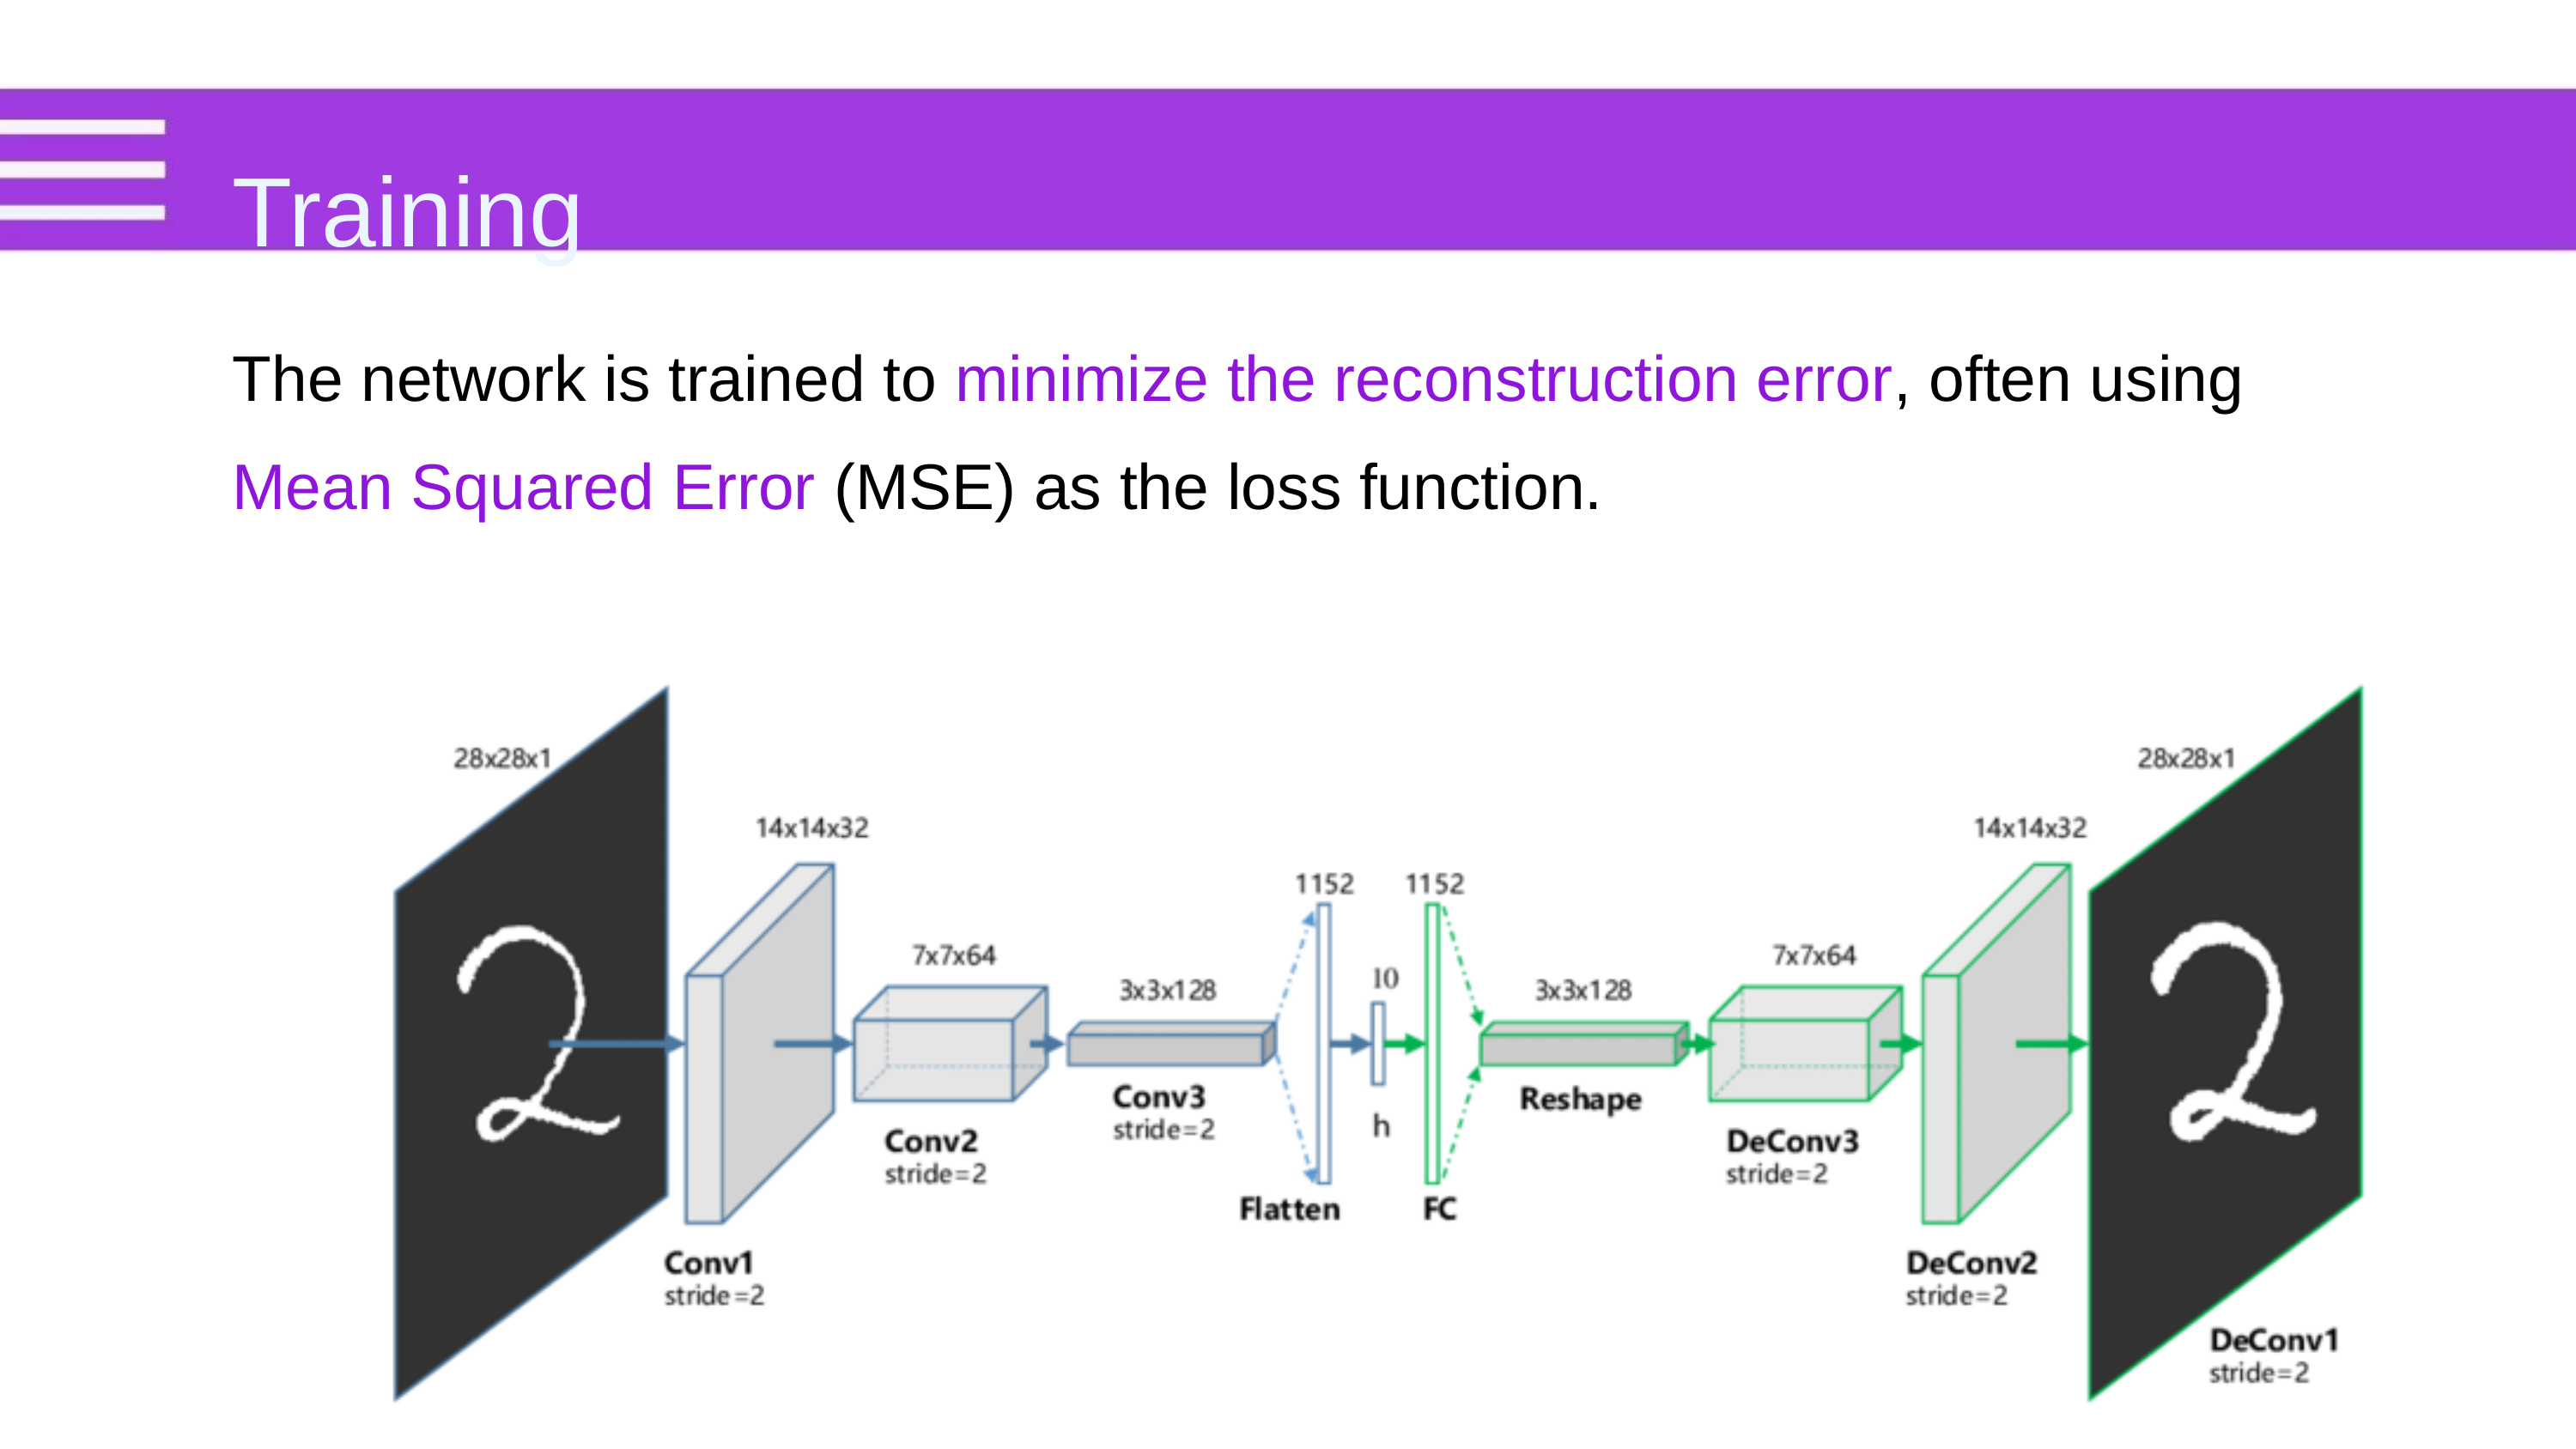

Training
The network is trained to minimize the reconstruction error, often using Mean Squared Error (MSE) as the loss function.